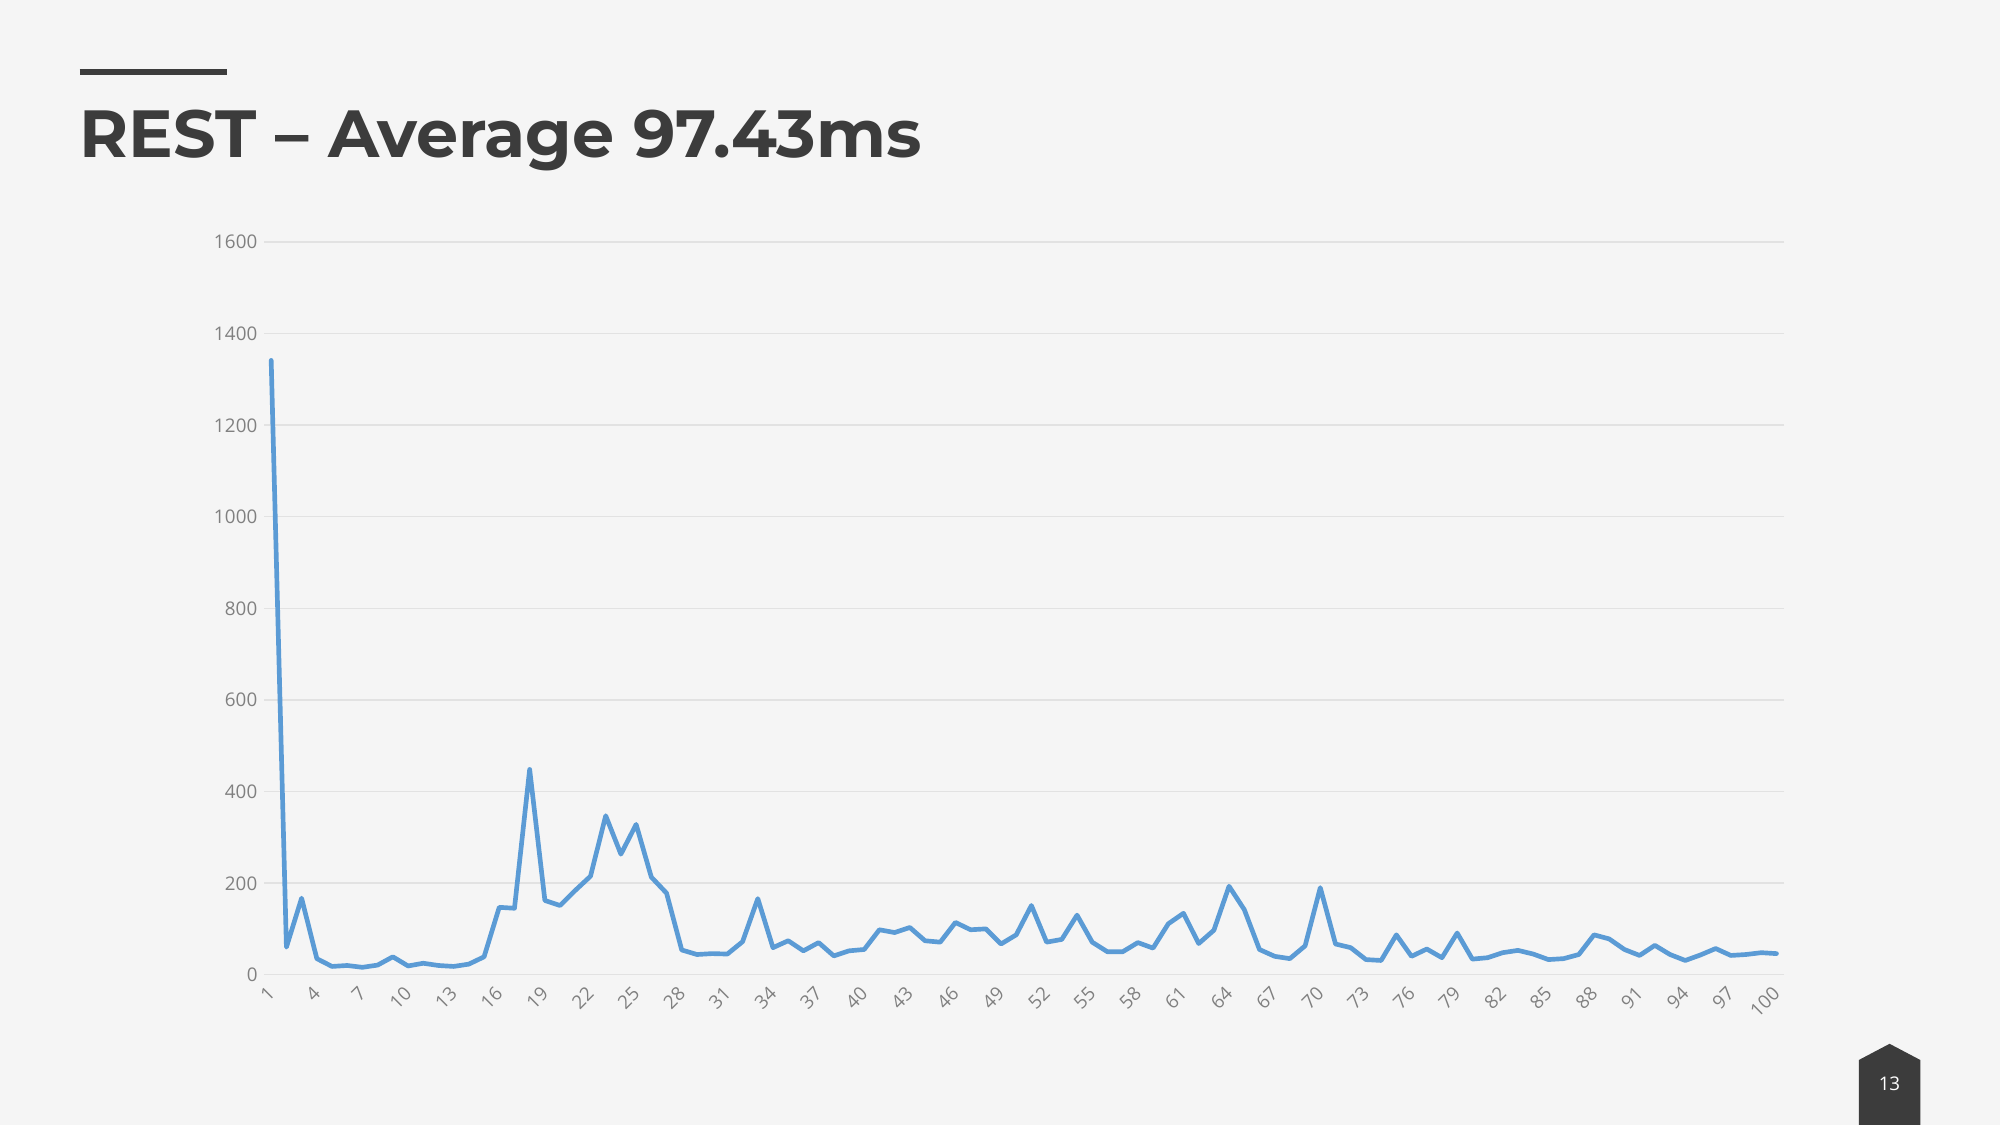

# REST – Average 97.43ms

### Chart

| Category |  |
|---|---|
13